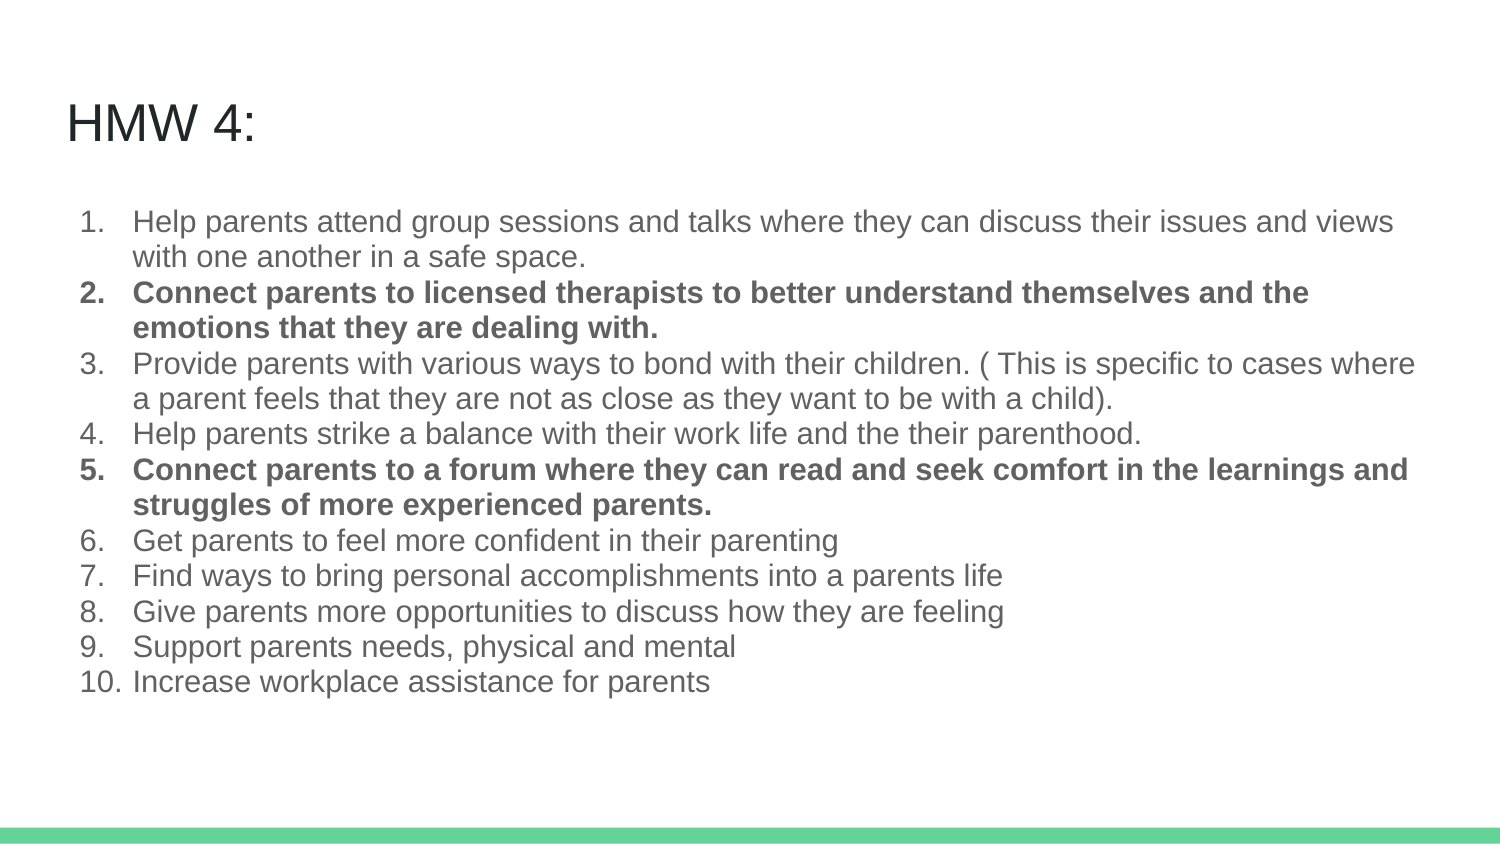

# HMW 4:
Help parents attend group sessions and talks where they can discuss their issues and views with one another in a safe space.
Connect parents to licensed therapists to better understand themselves and the emotions that they are dealing with.
Provide parents with various ways to bond with their children. ( This is specific to cases where a parent feels that they are not as close as they want to be with a child).
Help parents strike a balance with their work life and the their parenthood.
Connect parents to a forum where they can read and seek comfort in the learnings and struggles of more experienced parents.
Get parents to feel more confident in their parenting
Find ways to bring personal accomplishments into a parents life
Give parents more opportunities to discuss how they are feeling
Support parents needs, physical and mental
Increase workplace assistance for parents